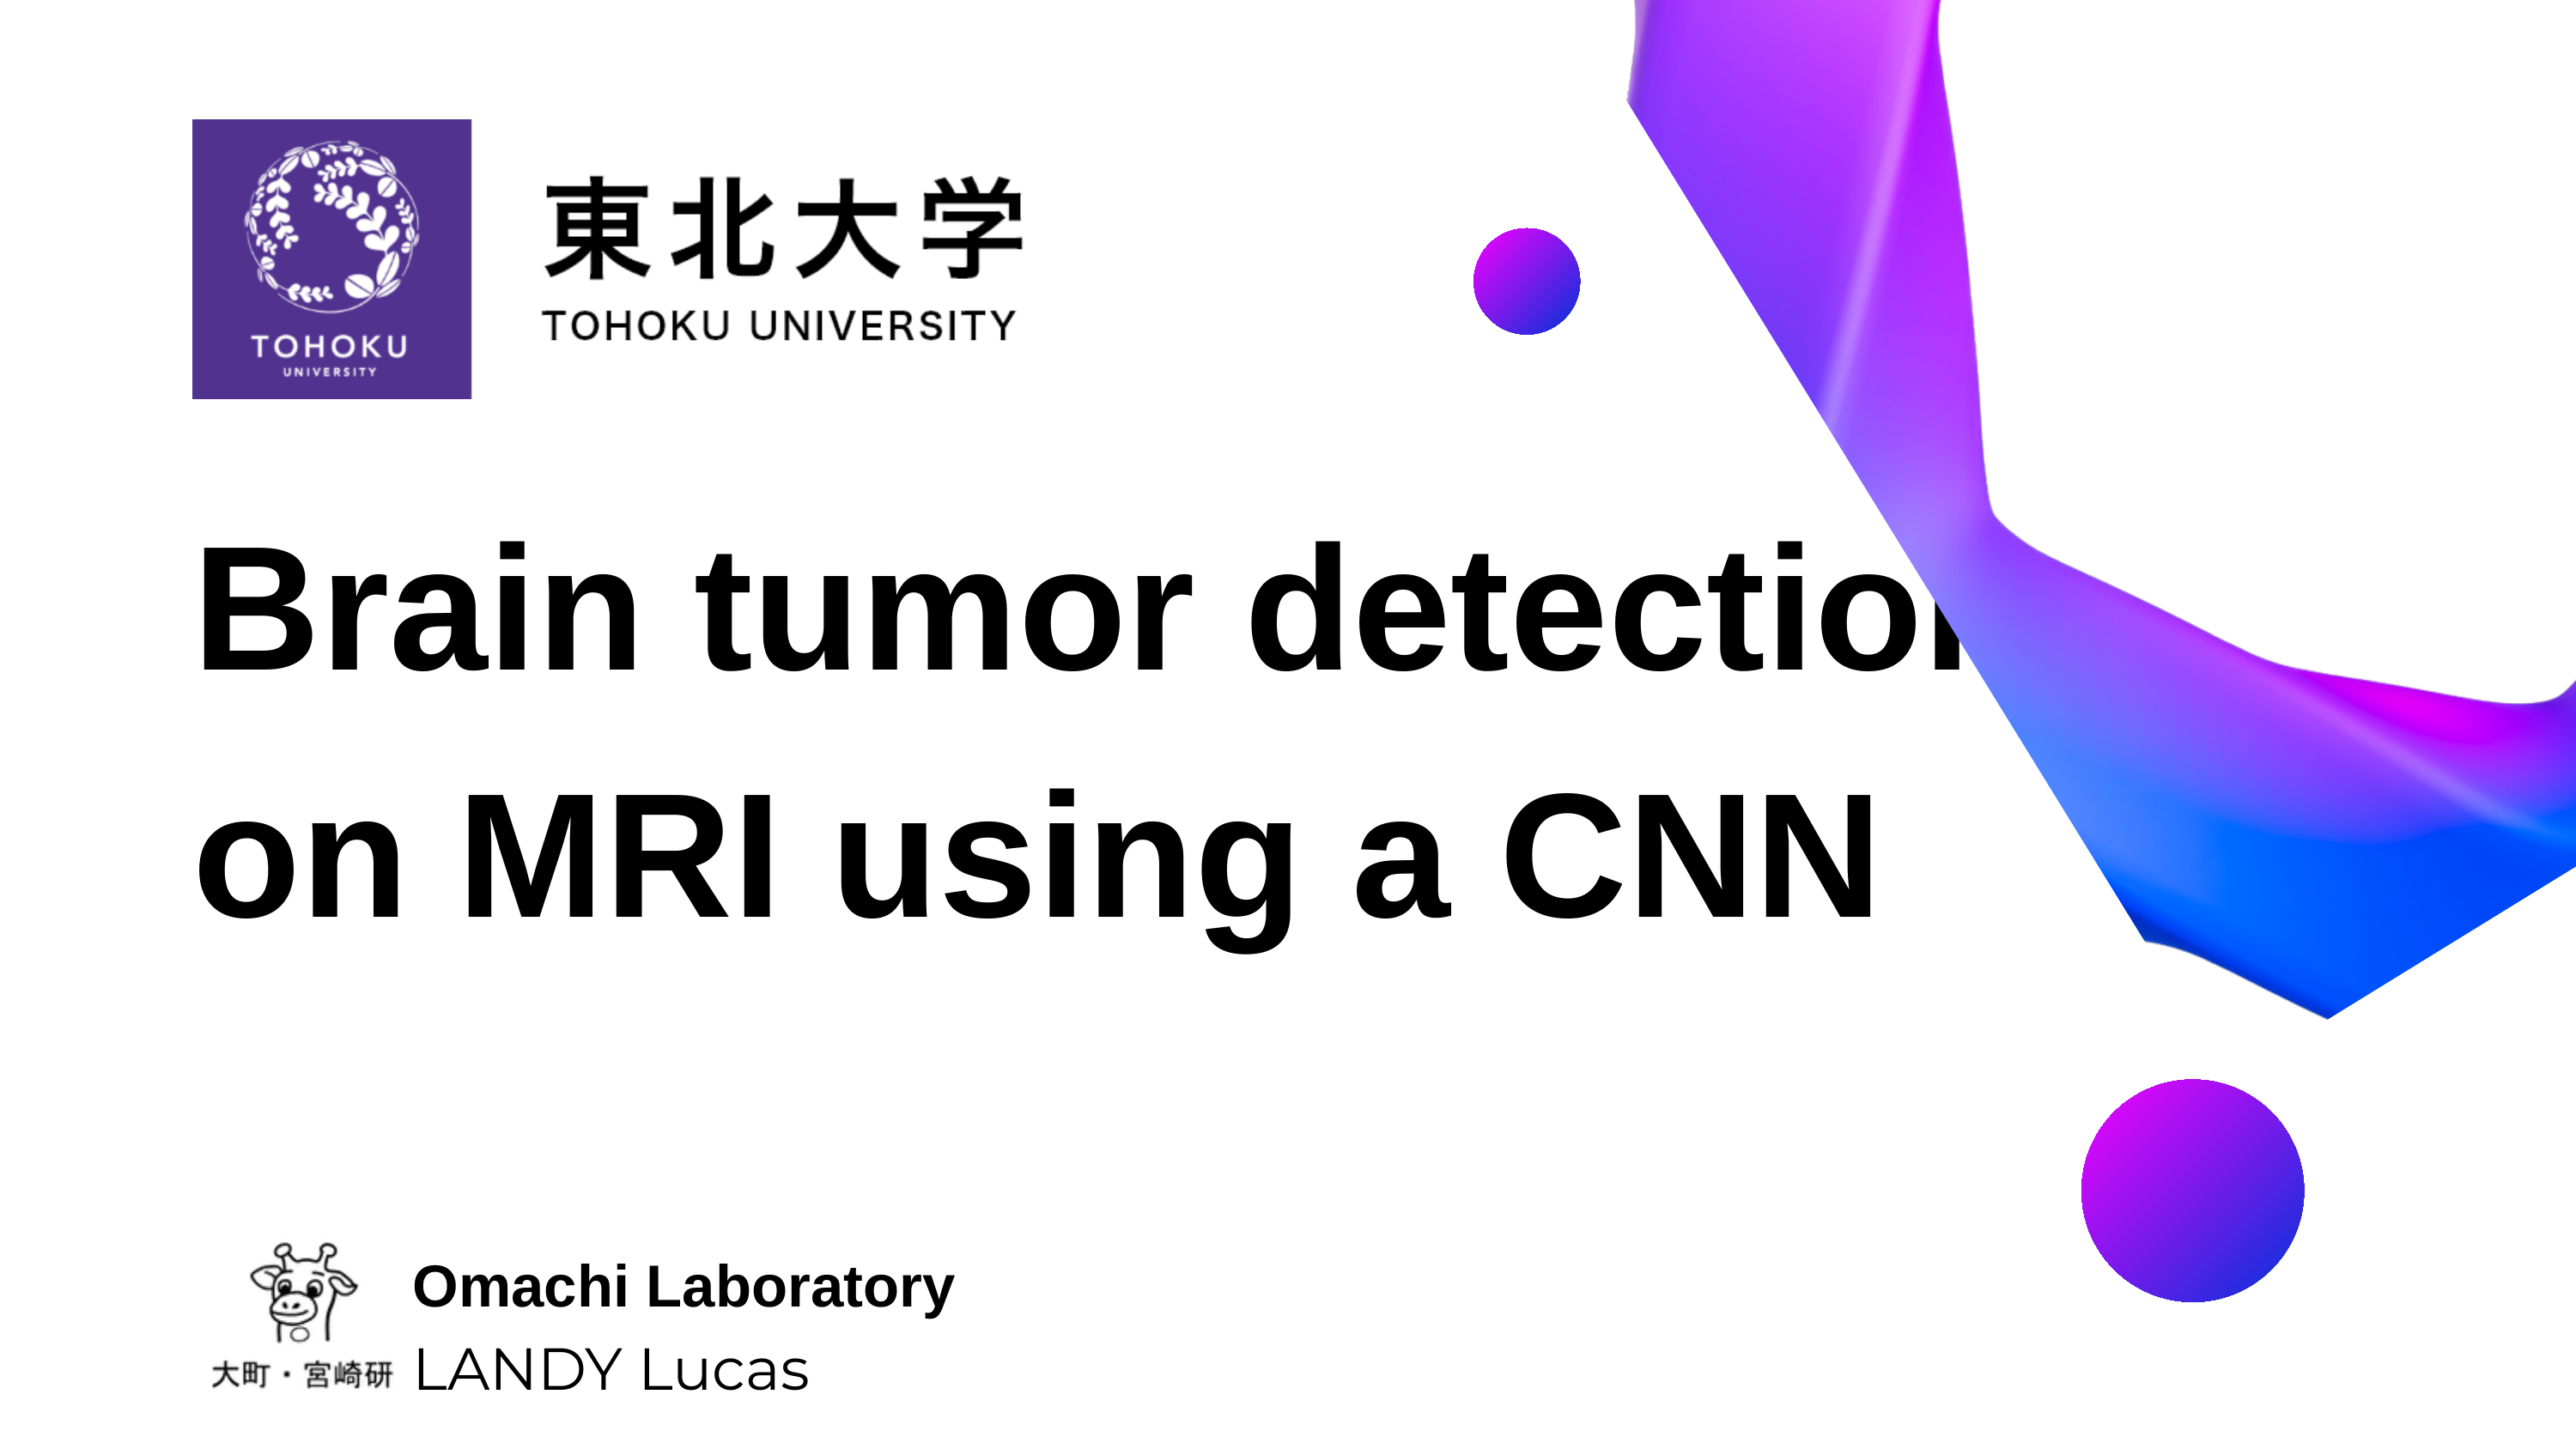

Brain tumor detection on MRI using a CNN

Omachi Laboratory
LANDY Lucas